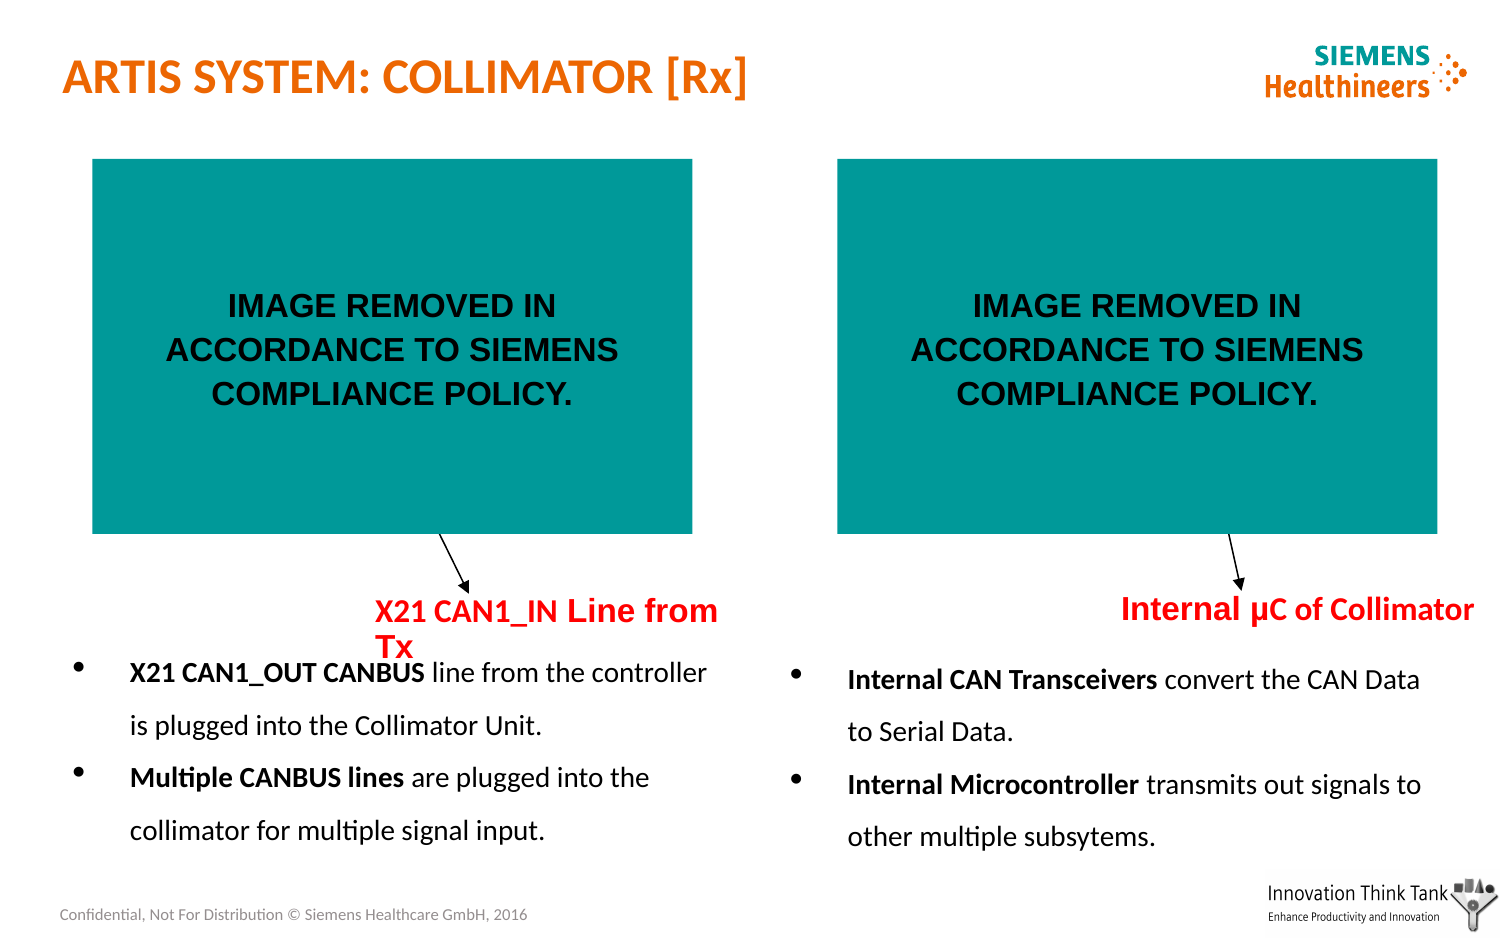

# ARTIS SYSTEM: COLLIMATOR [Rx]
IMAGE REMOVED IN ACCORDANCE TO SIEMENS COMPLIANCE POLICY.
IMAGE REMOVED IN ACCORDANCE TO SIEMENS COMPLIANCE POLICY.

Internal µC of Collimator

X21 CAN1_IN Line from Tx
X21 CAN1_OUT CANBUS line from the controller
is plugged into the Collimator Unit.
Multiple CANBUS lines are plugged into the collimator for multiple signal input.

Internal CAN Transceivers convert the CAN Data to Serial Data.
Internal Microcontroller transmits out signals to other multiple subsytems.